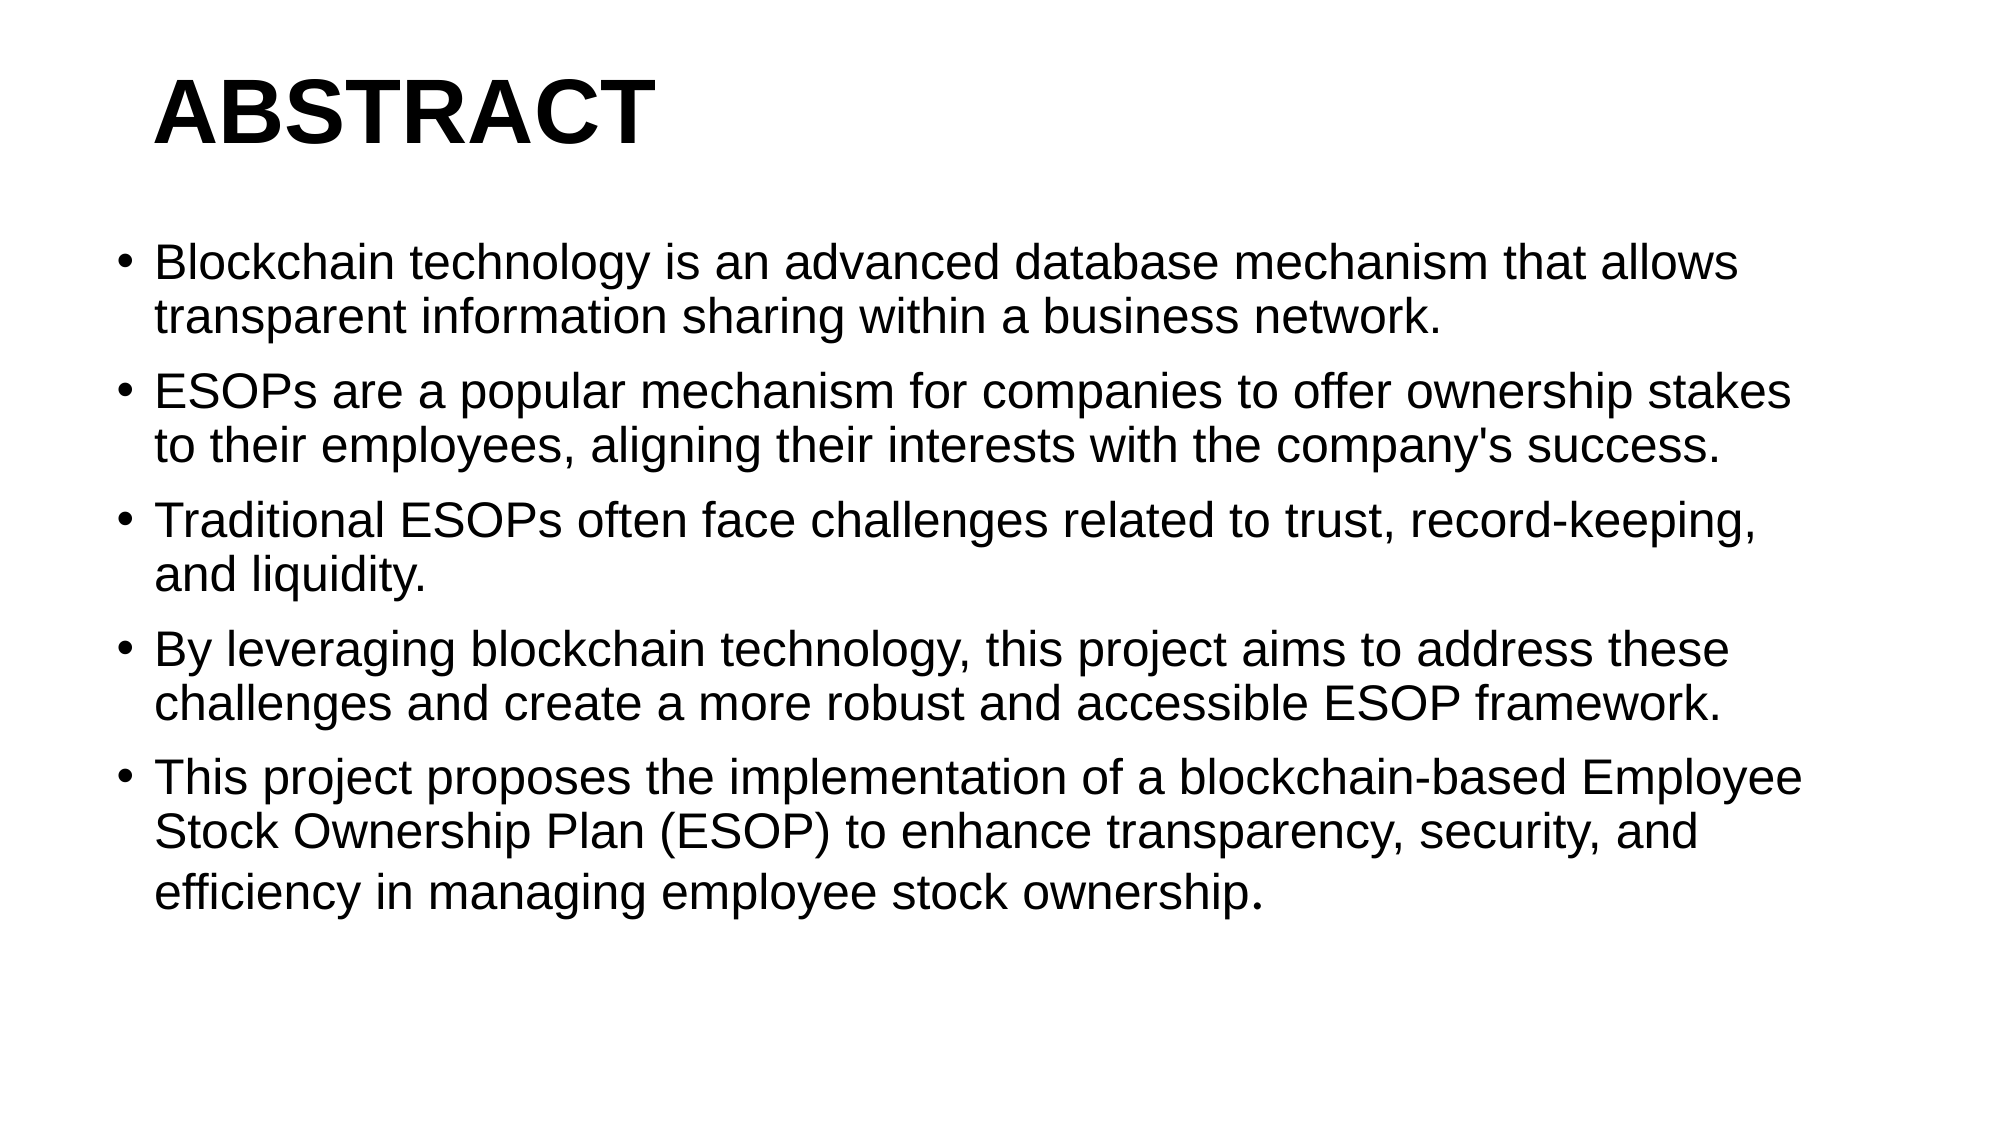

# ABSTRACT
Blockchain technology is an advanced database mechanism that allows transparent information sharing within a business network.
ESOPs are a popular mechanism for companies to offer ownership stakes to their employees, aligning their interests with the company's success.
Traditional ESOPs often face challenges related to trust, record-keeping, and liquidity.
By leveraging blockchain technology, this project aims to address these challenges and create a more robust and accessible ESOP framework.
This project proposes the implementation of a blockchain-based Employee Stock Ownership Plan (ESOP) to enhance transparency, security, and efficiency in managing employee stock ownership.